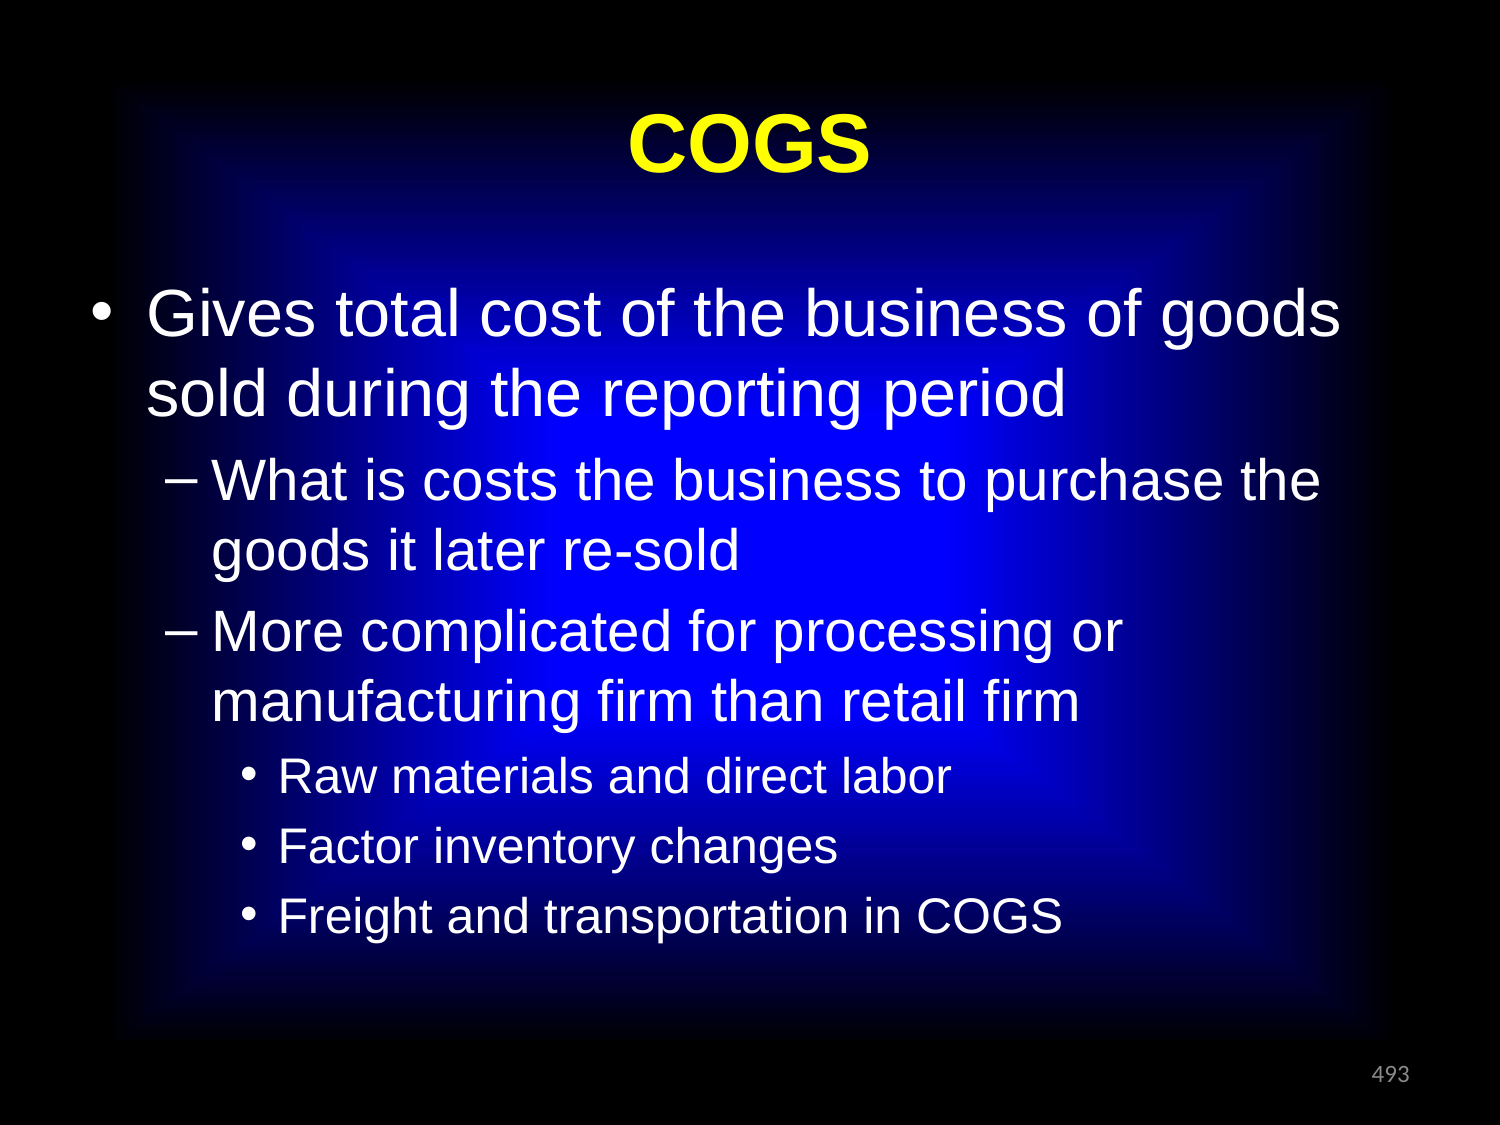

# COGS
Gives total cost of the business of goods sold during the reporting period
What is costs the business to purchase the goods it later re-sold
More complicated for processing or manufacturing firm than retail firm
Raw materials and direct labor
Factor inventory changes
Freight and transportation in COGS
493